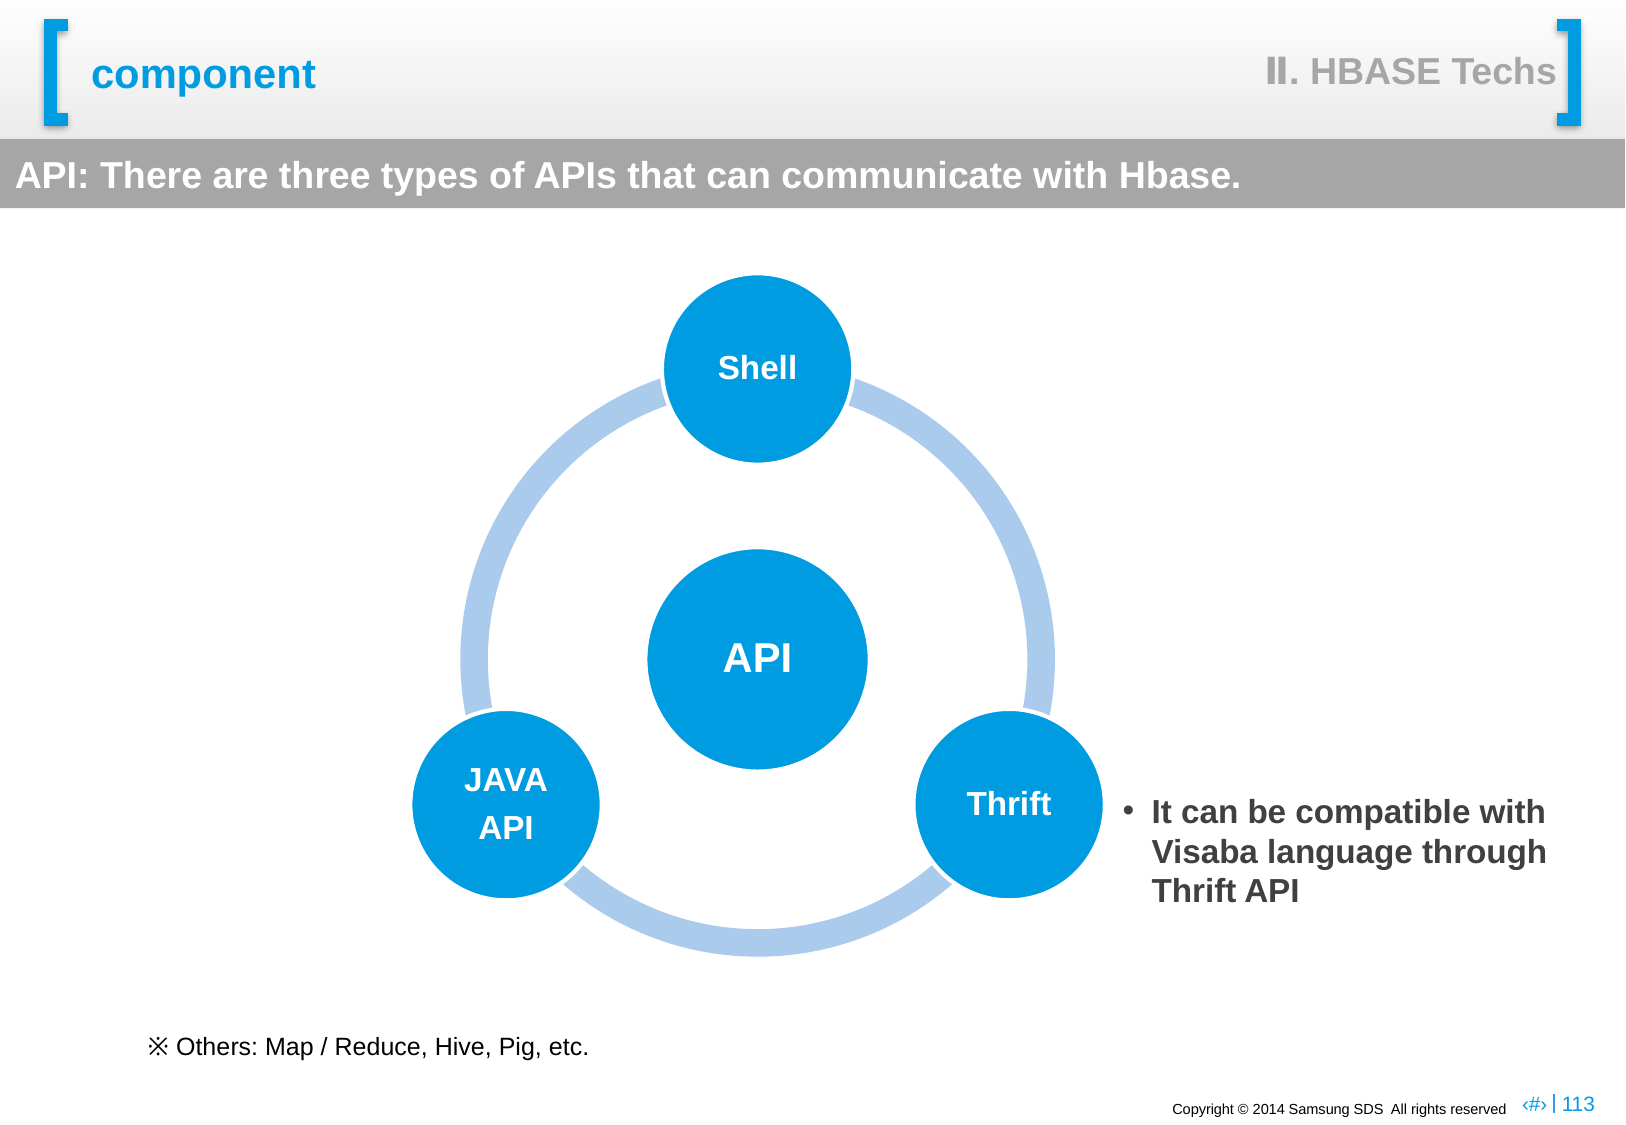

Ⅱ. HBASE Techs
# component
API: There are three types of APIs that can communicate with Hbase.
API
Shell
Thrift
JAVA
API
It can be compatible with Visaba language through Thrift API
※ Others: Map / Reduce, Hive, Pig, etc.